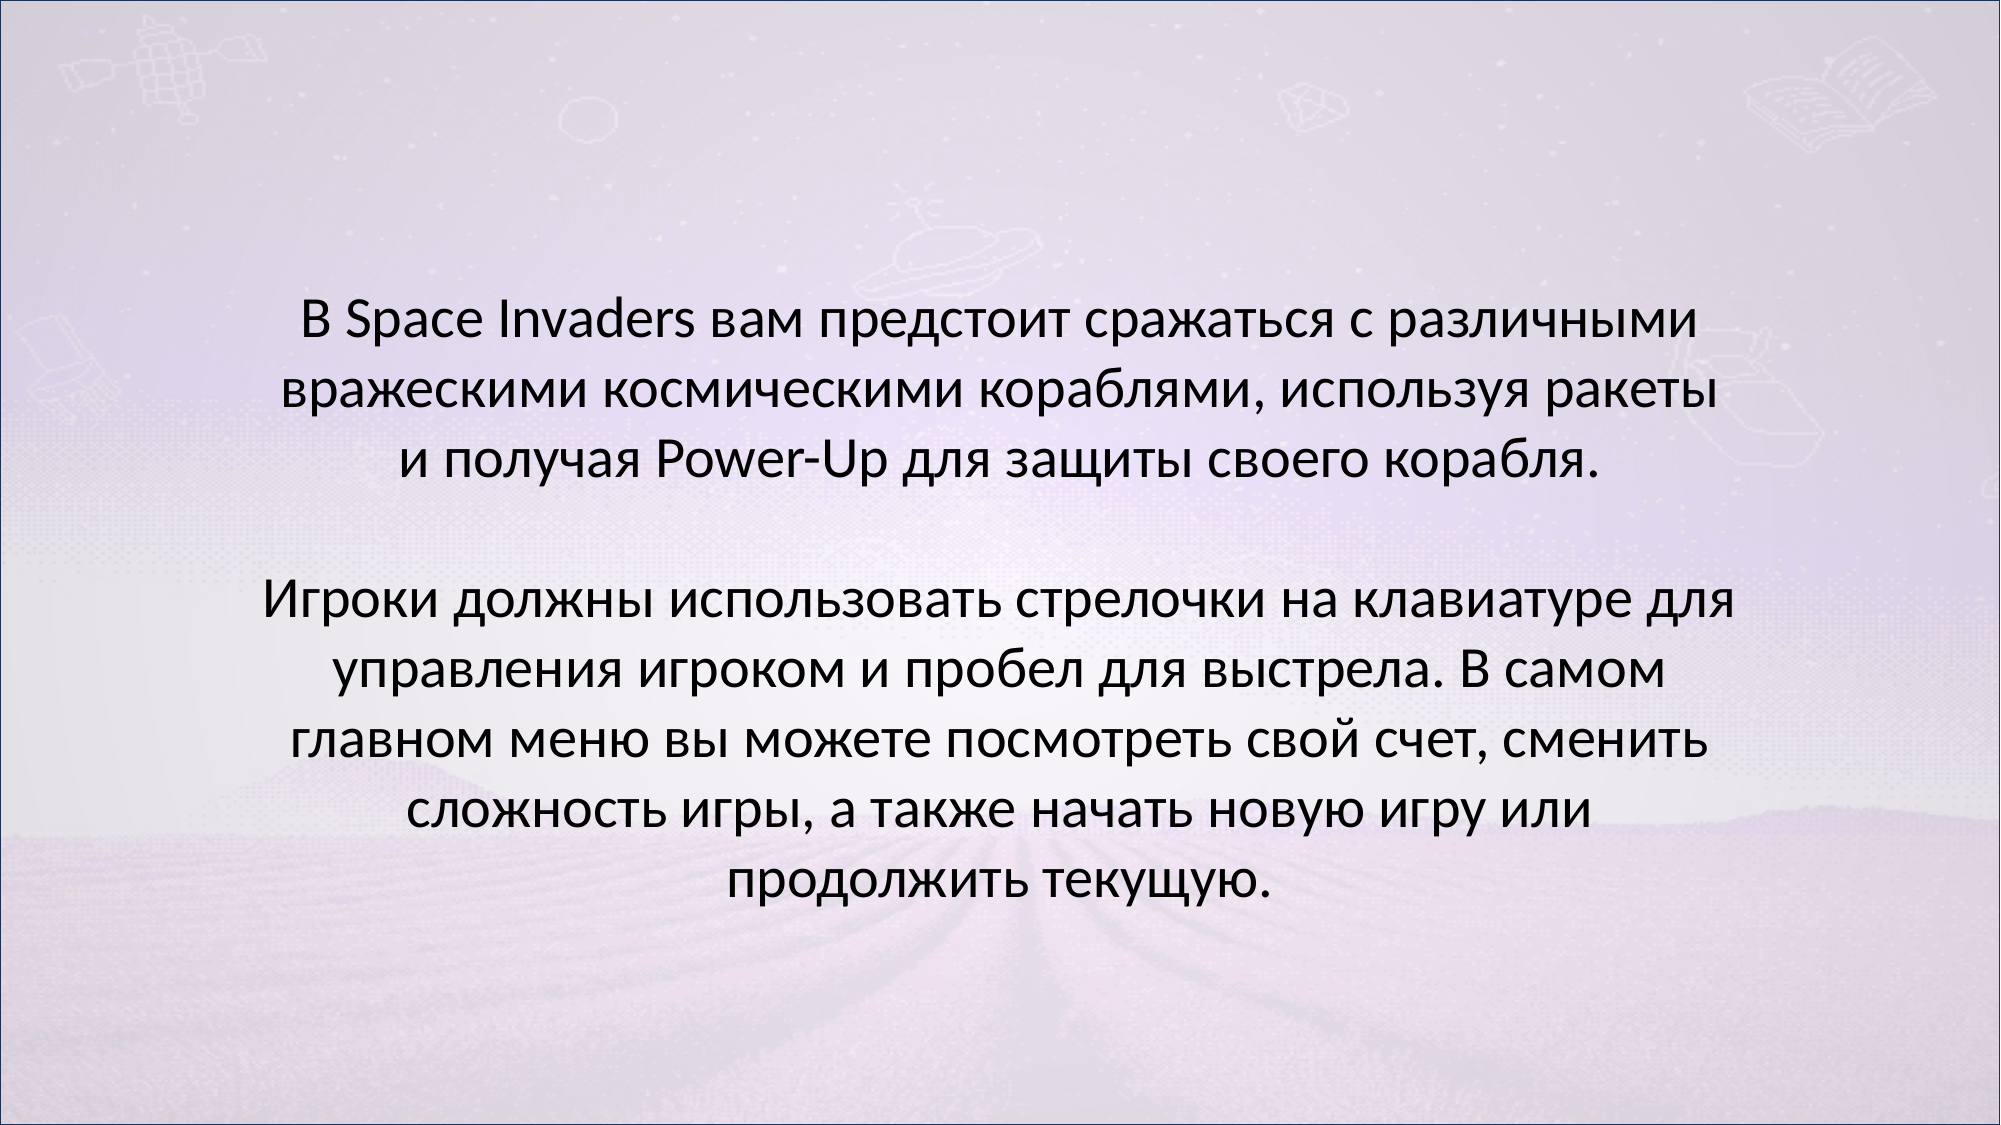

В Space Invaders вам предстоит сражаться с различными вражескими космическими кораблями, используя ракеты и получая Power-Up для защиты своего корабля.

Игроки должны использовать стрелочки на клавиатуре для управления игроком и пробел для выстрела. В самом главном меню вы можете посмотреть свой счет, сменить сложность игры, а также начать новую игру или продолжить текущую.